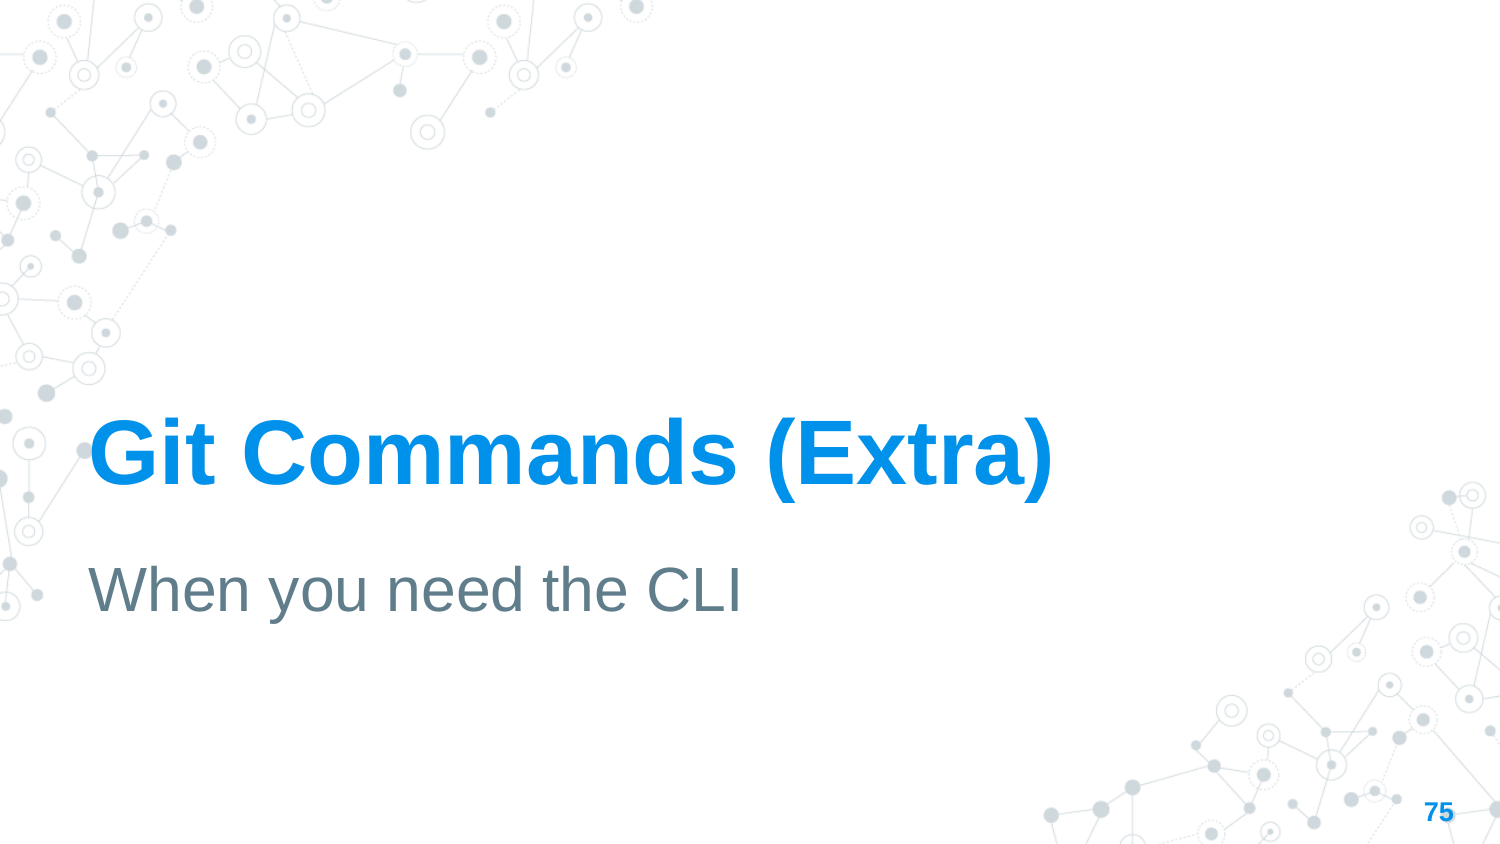

# Git Commands (Extra)
When you need the CLI
75